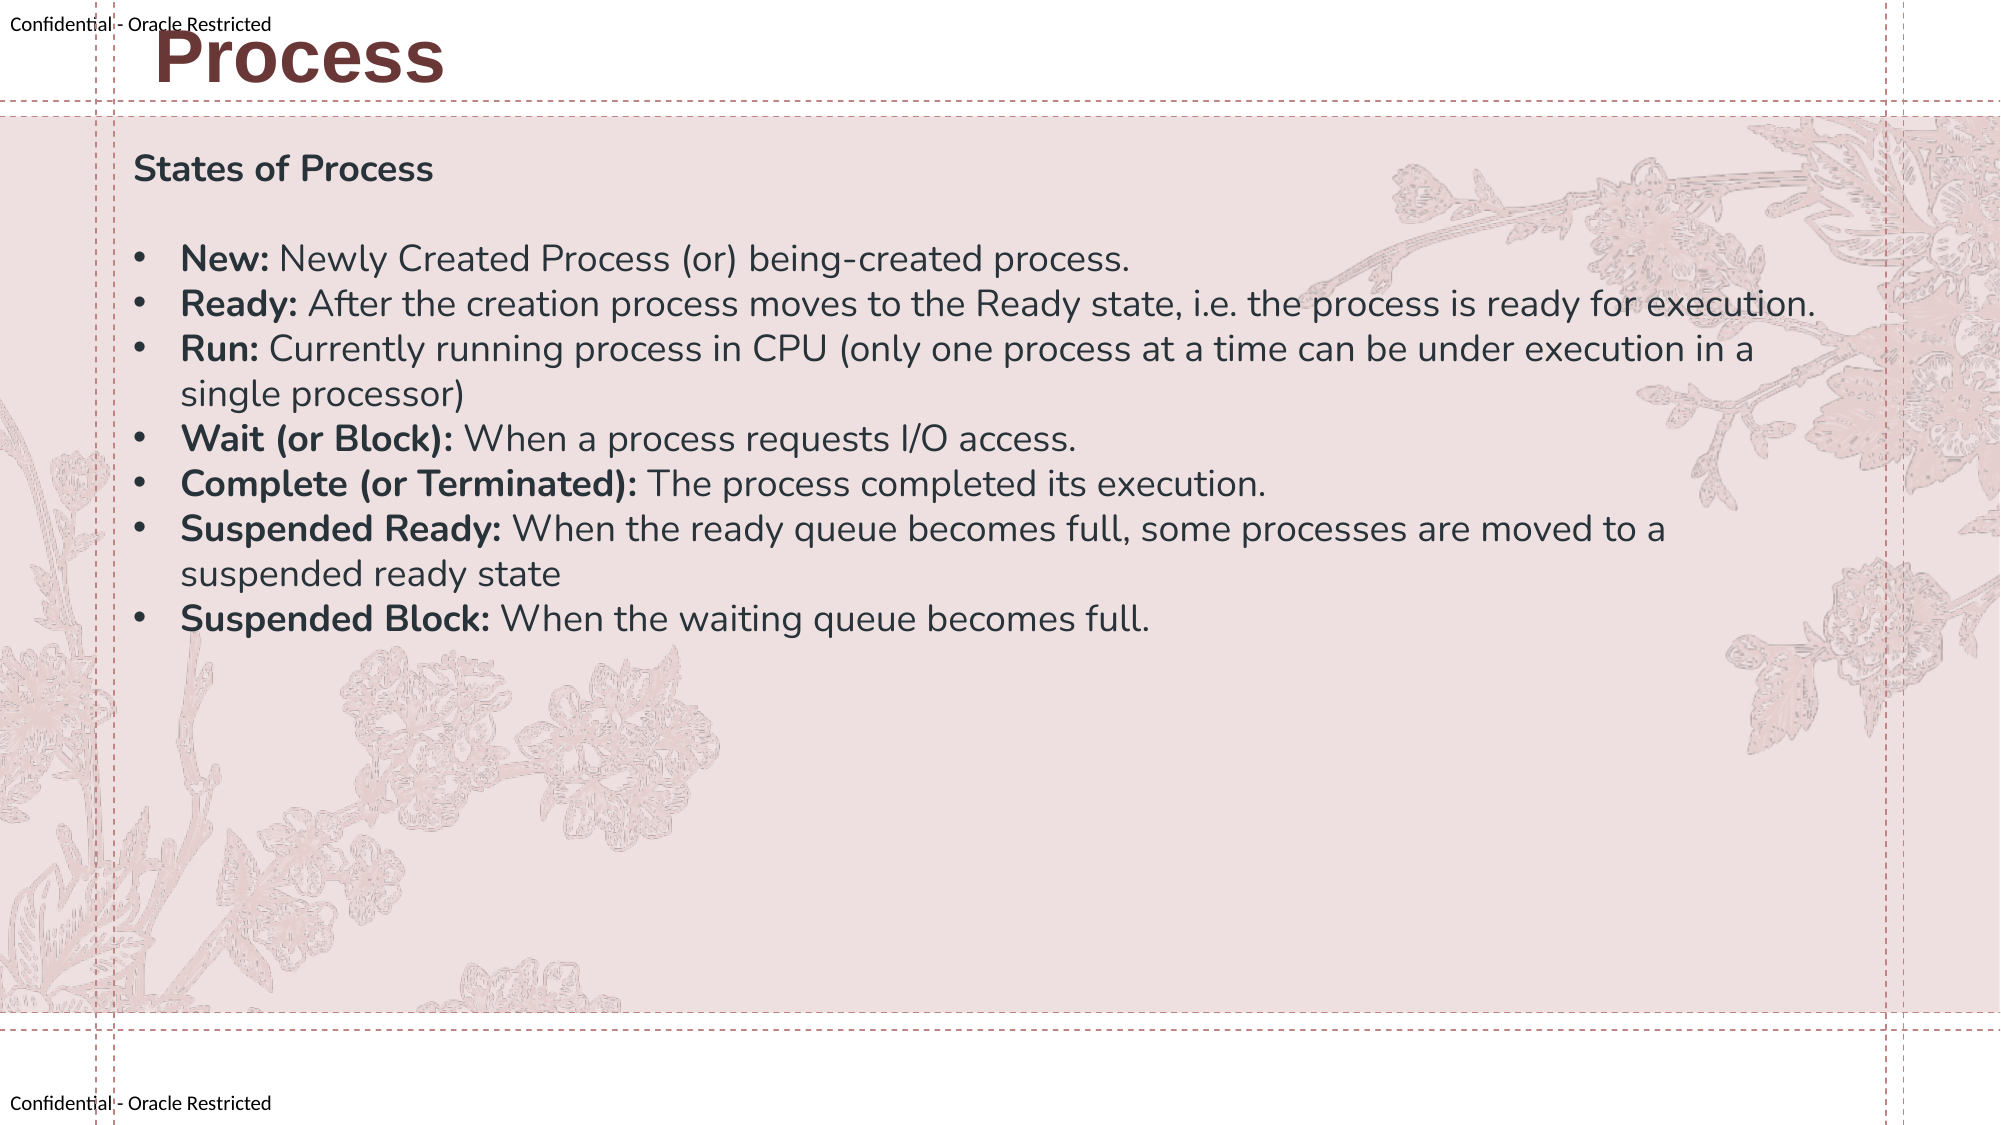

Process
States of Process

New: Newly Created Process (or) being-created process.
Ready: After the creation process moves to the Ready state, i.e. the process is ready for execution.
Run: Currently running process in CPU (only one process at a time can be under execution in a single processor)
Wait (or Block): When a process requests I/O access.
Complete (or Terminated): The process completed its execution.
Suspended Ready: When the ready queue becomes full, some processes are moved to a suspended ready state
Suspended Block: When the waiting queue becomes full.